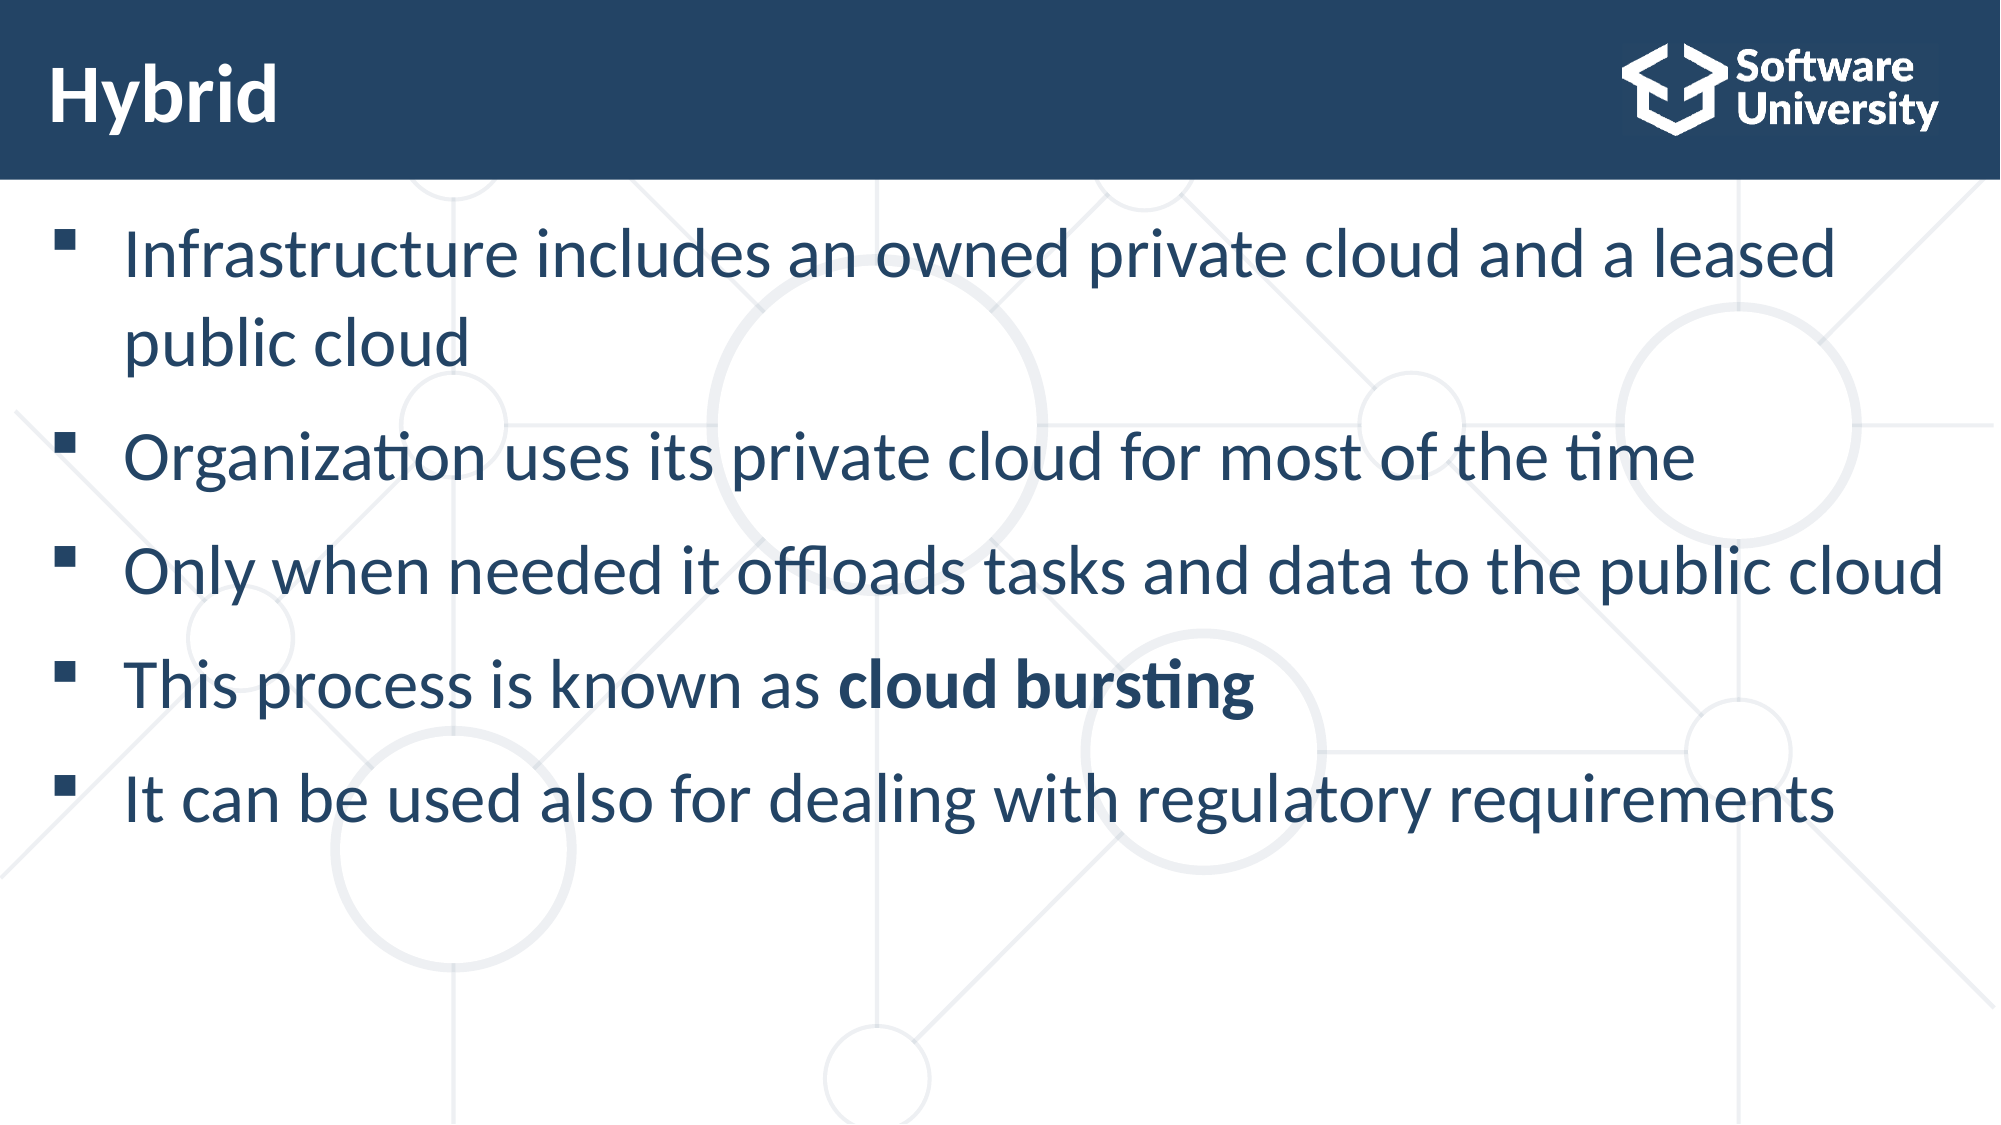

# Hybrid
Infrastructure includes an owned private cloud and a leased public cloud
Organization uses its private cloud for most of the time
Only when needed it offloads tasks and data to the public cloud
This process is known as cloud bursting
It can be used also for dealing with regulatory requirements